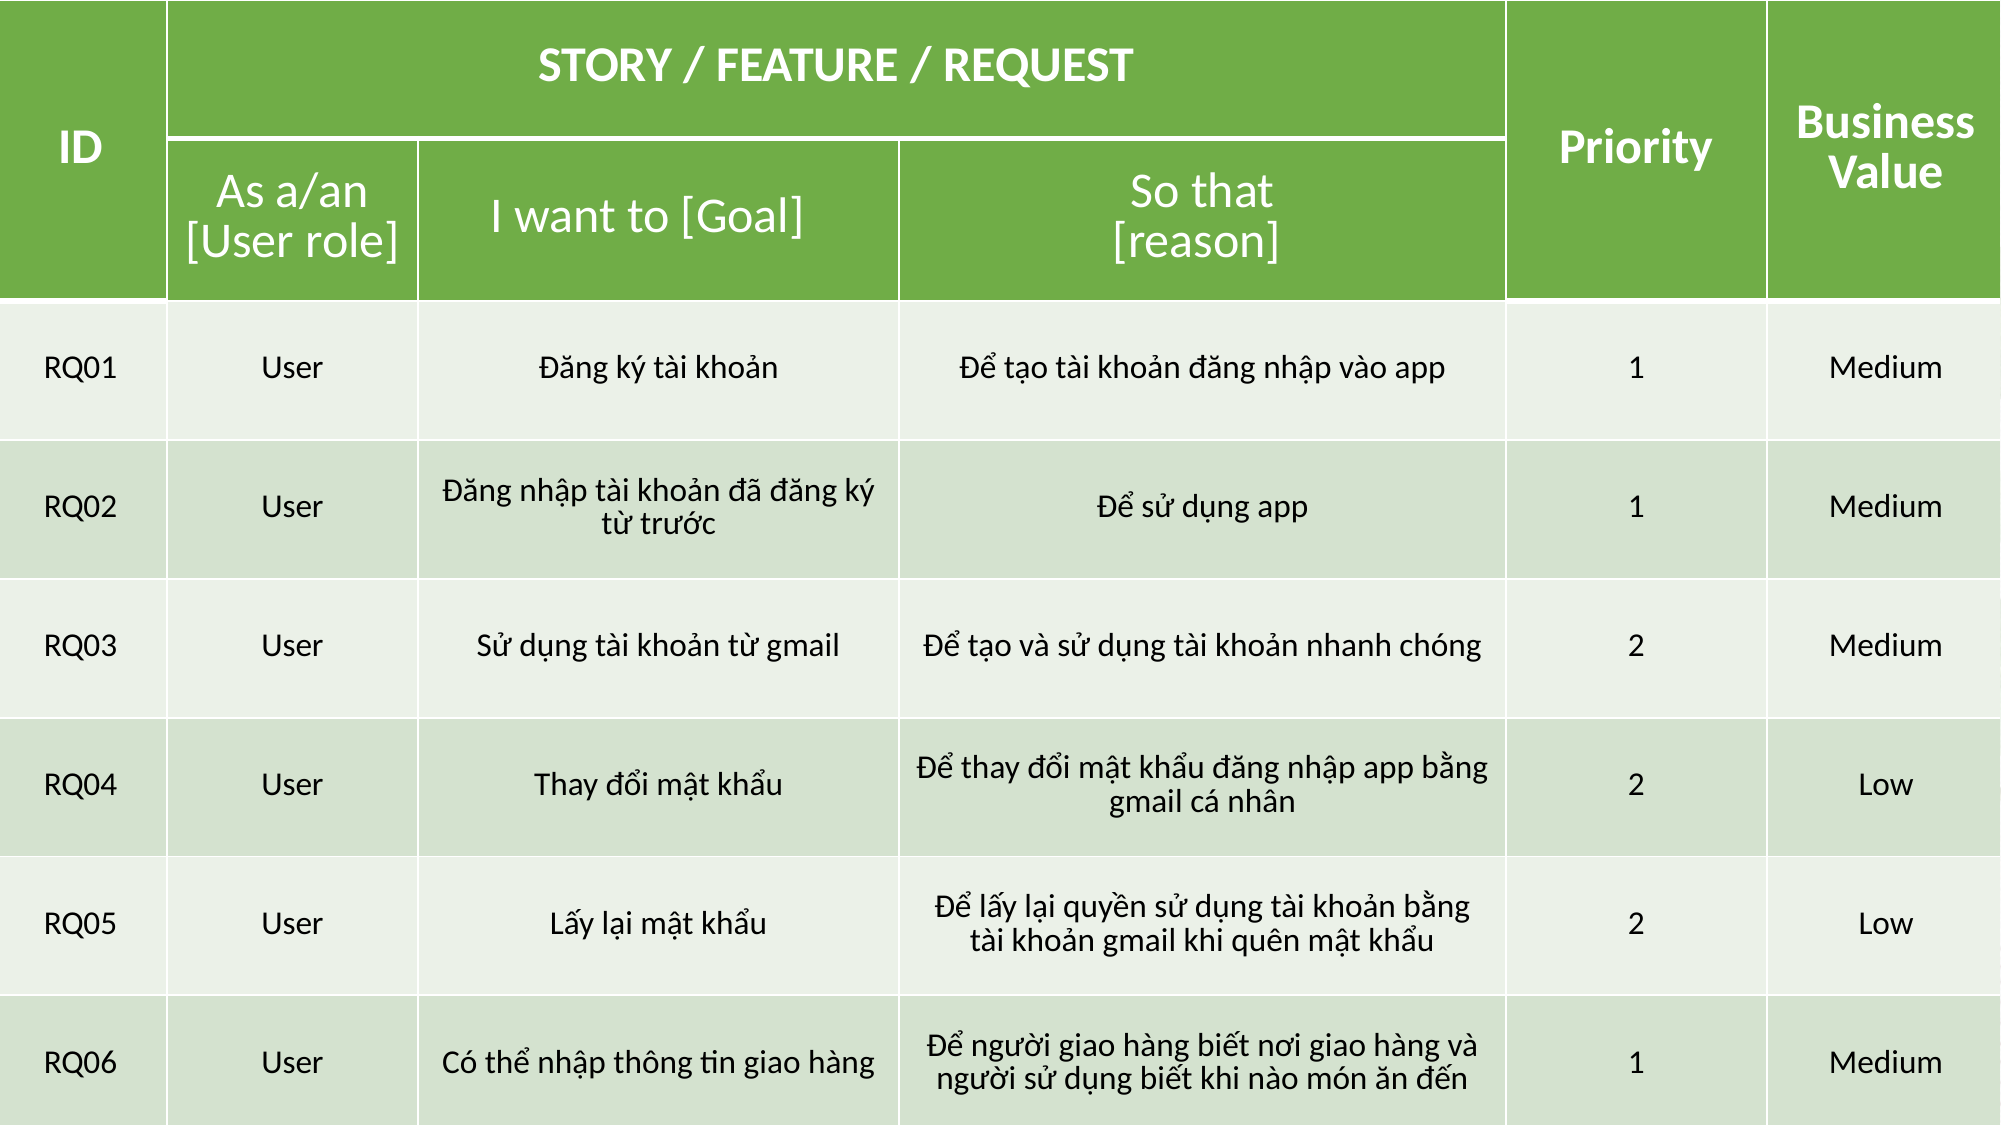

| ID | STORY / FEATURE / REQUEST |  |  | Priority | Business Value |
| --- | --- | --- | --- | --- | --- |
|  | As a/an [User role] | I want to [Goal] | So that [reason] |  |  |
| RQ01 | User | Đăng ký tài khoản | Để tạo tài khoản đăng nhập vào app | 1 | Medium |
| RQ02 | User | Đăng nhập tài khoản đã đăng ký từ trước | Để sử dụng app | 1 | Medium |
| RQ03 | User | Sử dụng tài khoản từ gmail | Để tạo và sử dụng tài khoản nhanh chóng | 2 | Medium |
| RQ04 | User | Thay đổi mật khẩu | Để thay đổi mật khẩu đăng nhập app bằng gmail cá nhân | 2 | Low |
| RQ05 | User | Lấy lại mật khẩu | Để lấy lại quyền sử dụng tài khoản bằng tài khoản gmail khi quên mật khẩu | 2 | Low |
| RQ06 | User | Có thể nhập thông tin giao hàng | Để người giao hàng biết nơi giao hàng và người sử dụng biết khi nào món ăn đến | 1 | Medium |